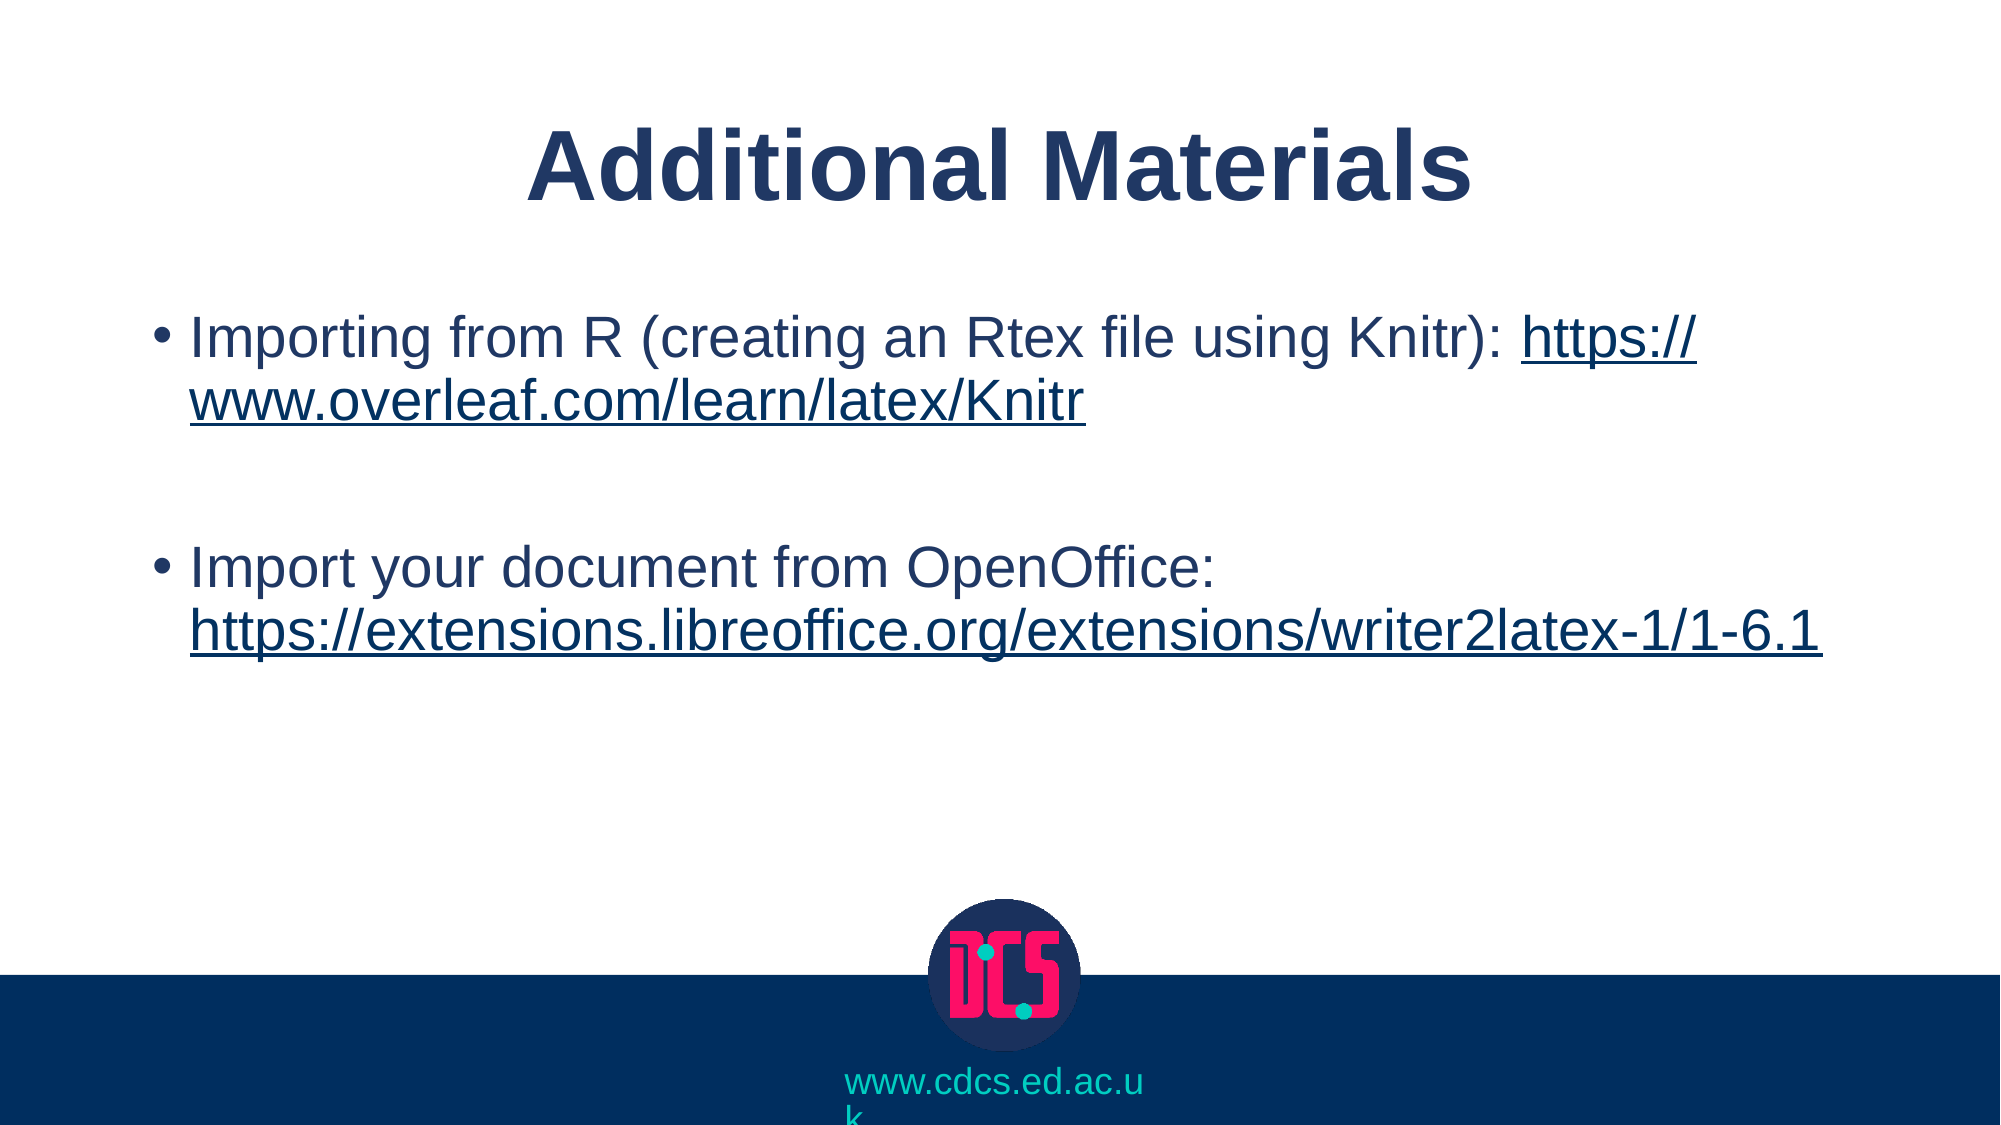

# Additional Materials
Importing from R (creating an Rtex file using Knitr): https://www.overleaf.com/learn/latex/Knitr

Import your document from OpenOffice:
https://extensions.libreoffice.org/extensions/writer2latex-1/1-6.1